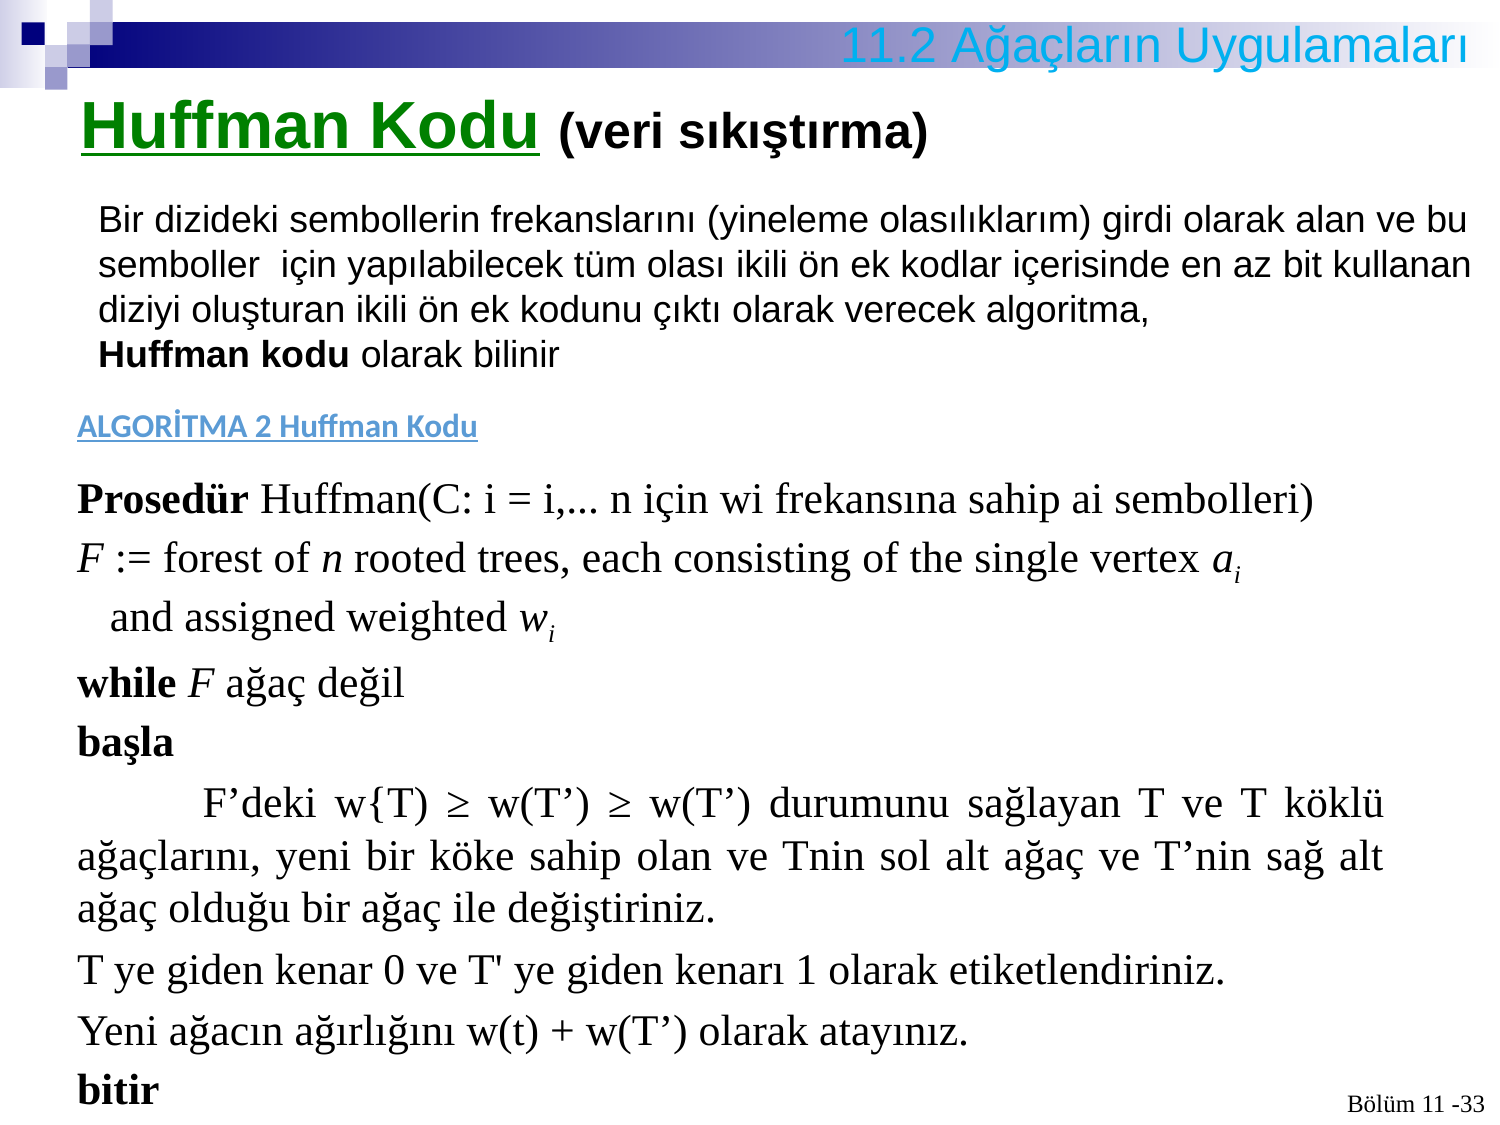

# 11.2 Ağaçların Uygulamaları
Huffman Kodu (veri sıkıştırma)
Bir dizideki sembollerin frekanslarını (yineleme olasılıklarım) girdi olarak alan ve bu
semboller  için yapılabilecek tüm olası ikili ön ek kodlar içerisinde en az bit kullanan
diziyi oluşturan ikili ön ek kodunu çıktı olarak verecek algoritma,
Huffman kodu olarak bilinir
ALGORİTMA 2 Huffman Kodu
Prosedür Huffman(C: i = i,... n için wi frekansına sahip ai sembolleri)
F := forest of n rooted trees, each consisting of the single vertex ai
   and assigned weighted wi
while F ağaç değil
başla
       F’deki w{T) ≥ w(T’) ≥ w(T’) durumunu sağlayan T ve T köklü ağaçlarını, yeni bir köke sahip olan ve Tnin sol alt ağaç ve T’nin sağ alt ağaç olduğu bir ağaç ile değiştiriniz.
T ye giden kenar 0 ve T' ye giden kenarı 1 olarak etiketlendiriniz.
Yeni ağacın ağırlığını w(t) + w(T’) olarak atayınız.
bitir
Bölüm 11 -33